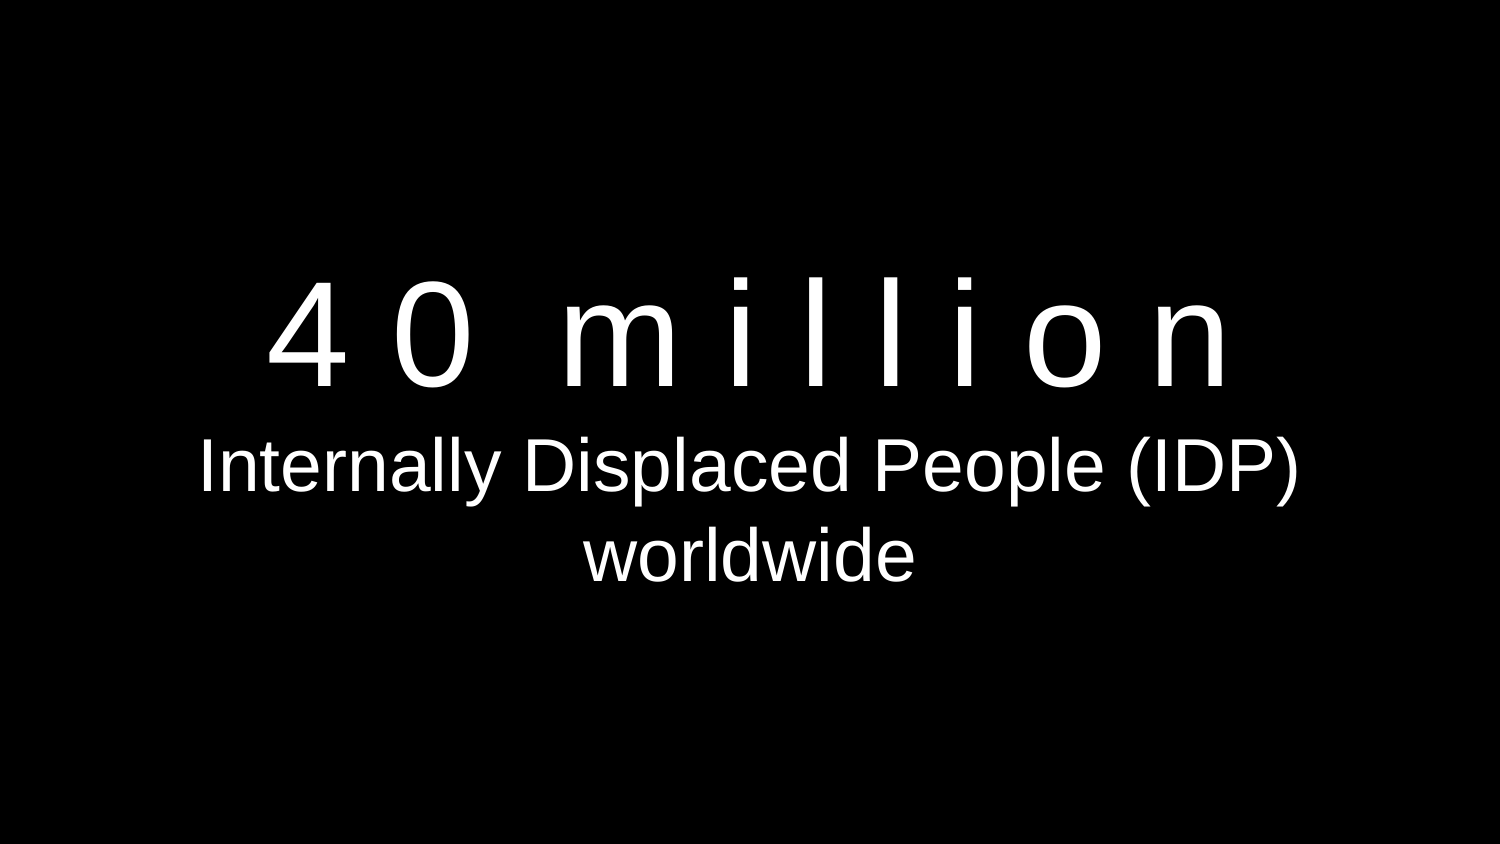

4 0  m i l l i o n
Internally Displaced People (IDP)
worldwide